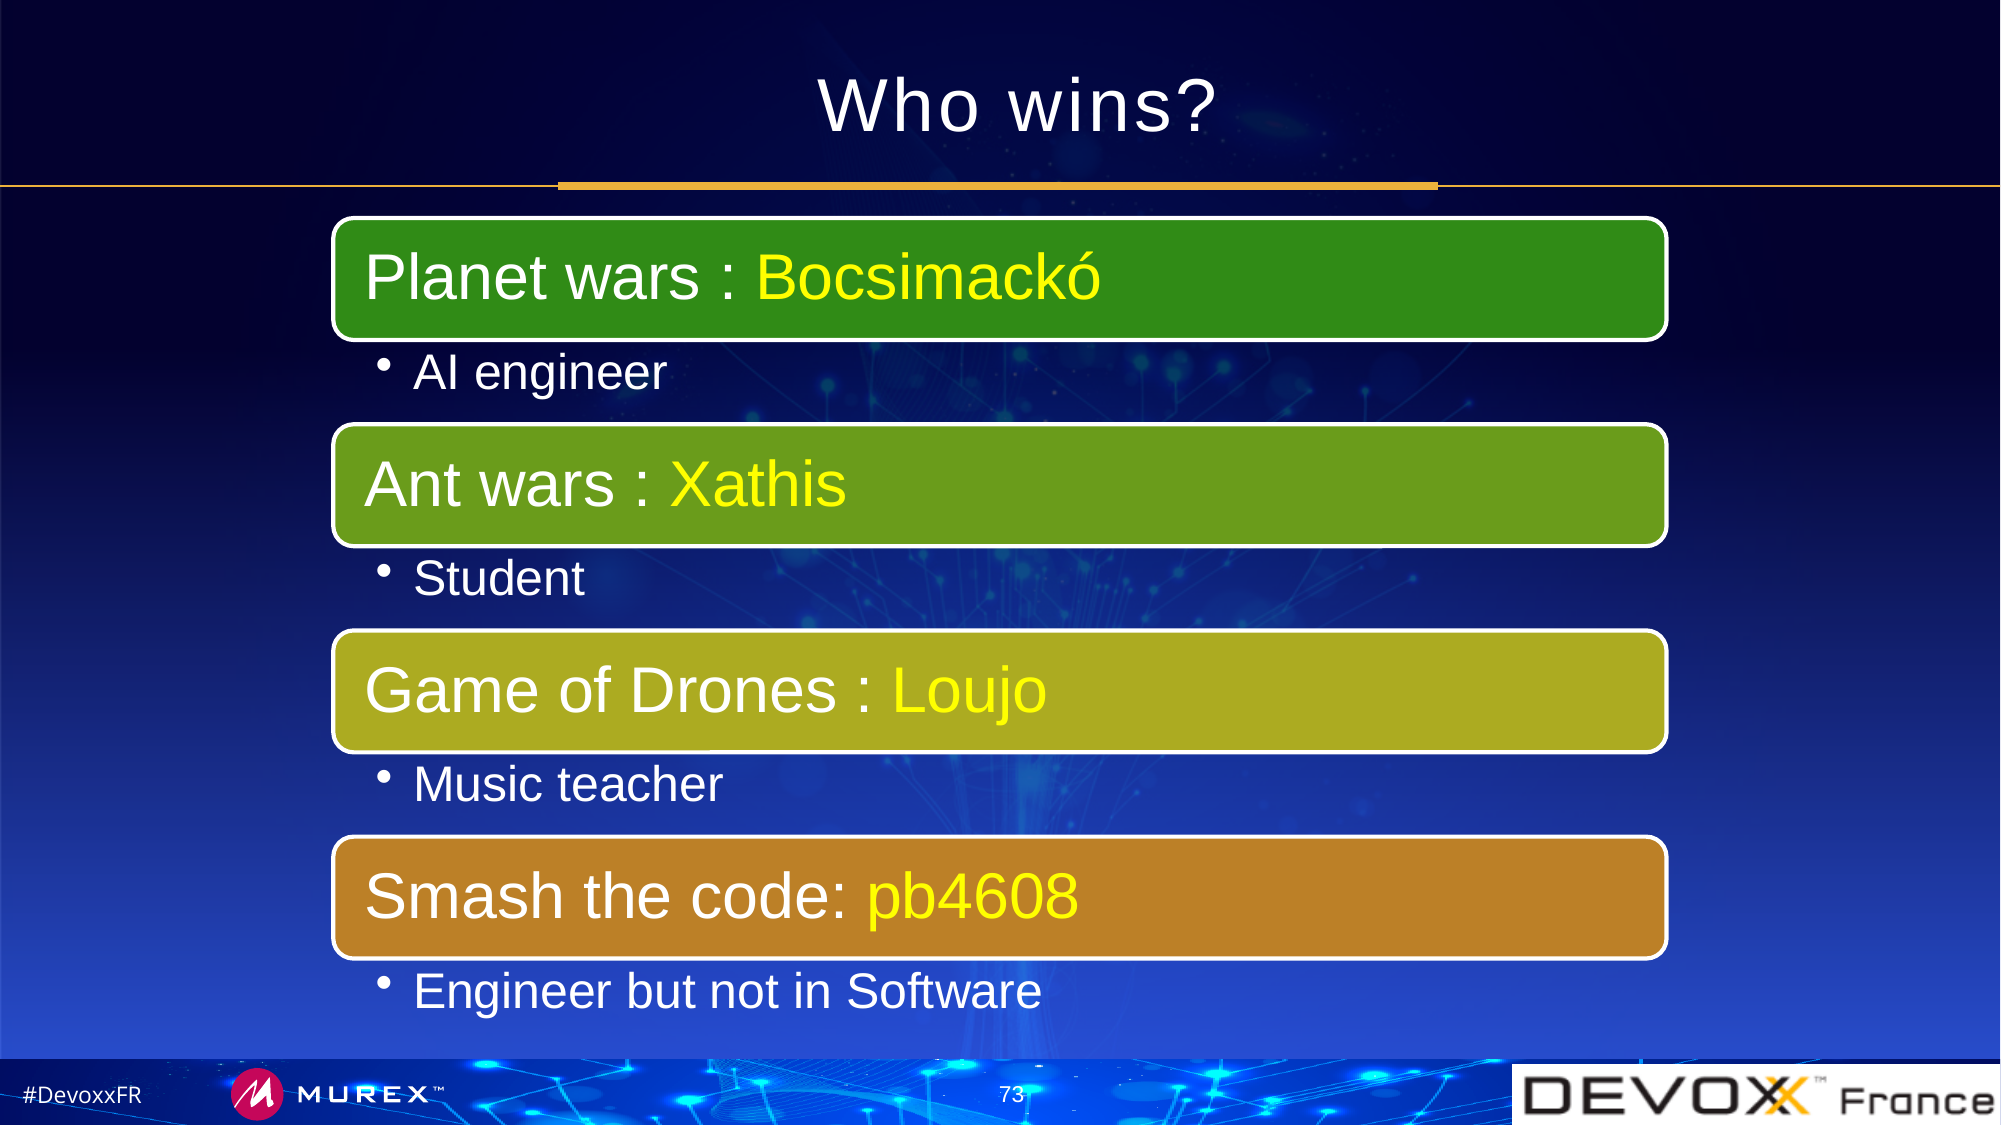

# Who wins?
Planet wars : Bocsimackó
AI engineer
Ant wars : Xathis
Student
Game of Drones : Loujo
Music teacher
Smash the code: pb4608
Engineer but not in Software